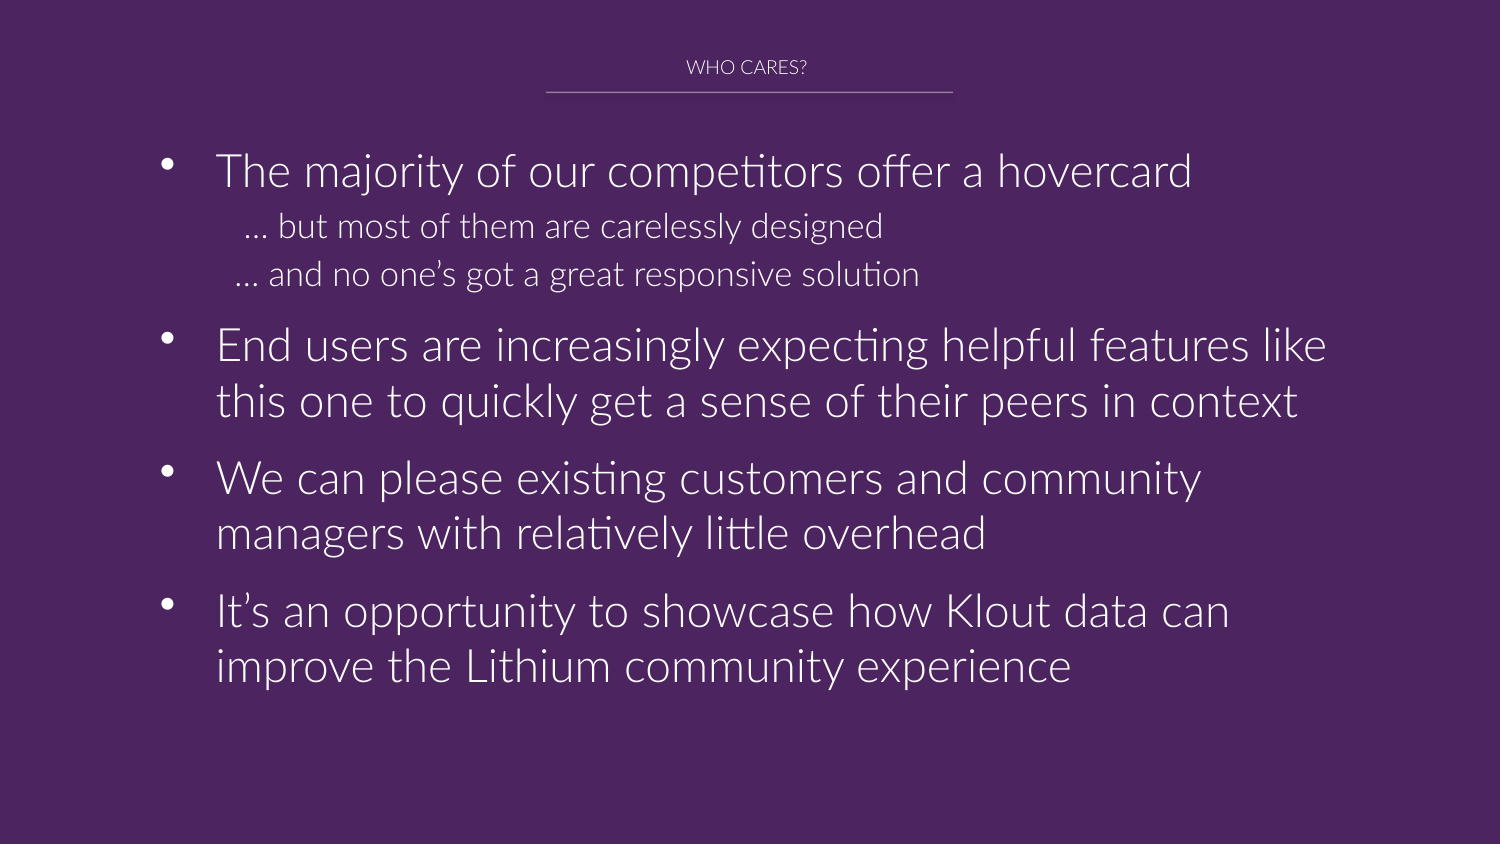

# Who Cares?
The majority of our competitors offer a hovercard
 … but most of them are carelessly designed
… and no one’s got a great responsive solution
End users are increasingly expecting helpful features like this one to quickly get a sense of their peers in context
We can please existing customers and community managers with relatively little overhead
It’s an opportunity to showcase how Klout data can improve the Lithium community experience